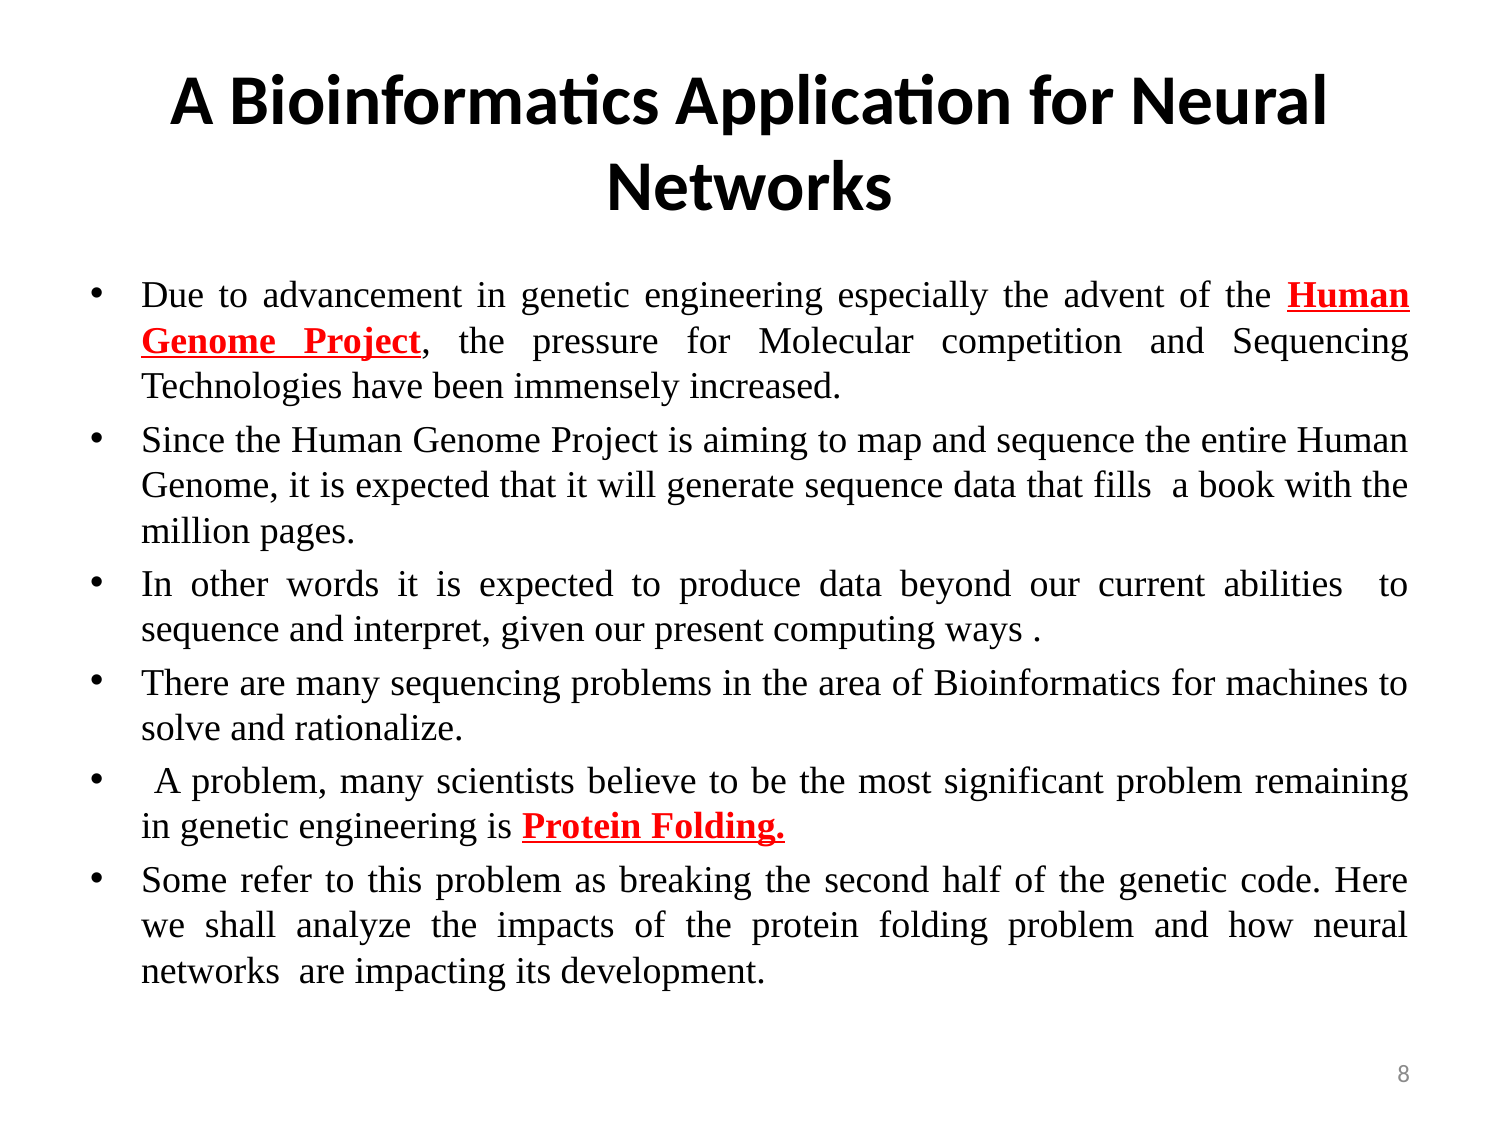

# A Bioinformatics Application for Neural Networks
Due to advancement in genetic engineering especially the advent of the Human Genome Project, the pressure for Molecular competition and Sequencing Technologies have been immensely increased.
Since the Human Genome Project is aiming to map and sequence the entire Human Genome, it is expected that it will generate sequence data that fills  a book with the million pages.
In other words it is expected to produce data beyond our current abilities  to sequence and interpret, given our present computing ways .
There are many sequencing problems in the area of Bioinformatics for machines to solve and rationalize.
 A problem, many scientists believe to be the most significant problem remaining in genetic engineering is Protein Folding.
Some refer to this problem as breaking the second half of the genetic code. Here we shall analyze the impacts of the protein folding problem and how neural networks  are impacting its development.
8